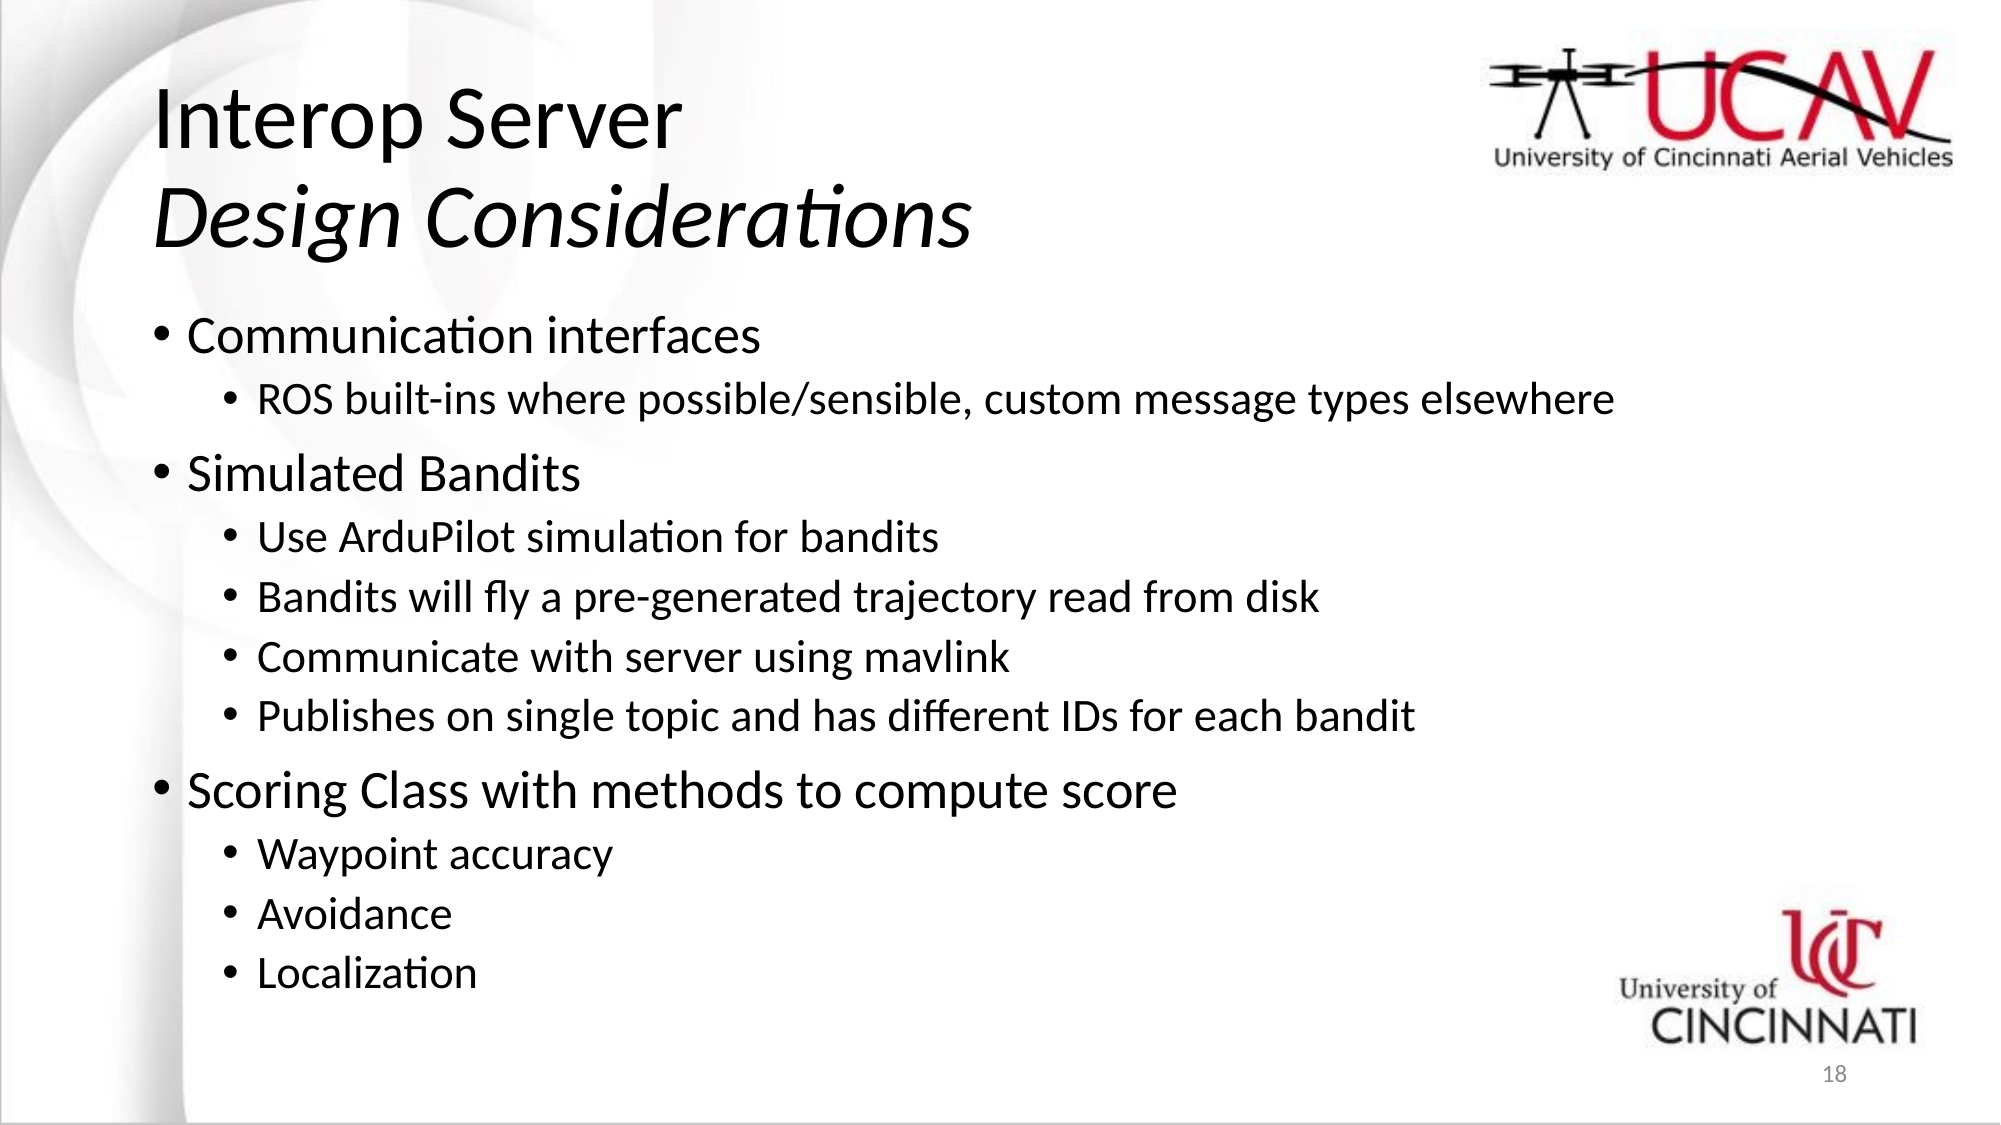

# Interop Server Design Considerations
Communication interfaces
ROS built-ins where possible/sensible, custom message types elsewhere
Simulated Bandits
Use ArduPilot simulation for bandits
Bandits will fly a pre-generated trajectory read from disk
Communicate with server using mavlink
Publishes on single topic and has different IDs for each bandit
Scoring Class with methods to compute score
Waypoint accuracy
Avoidance
Localization

18